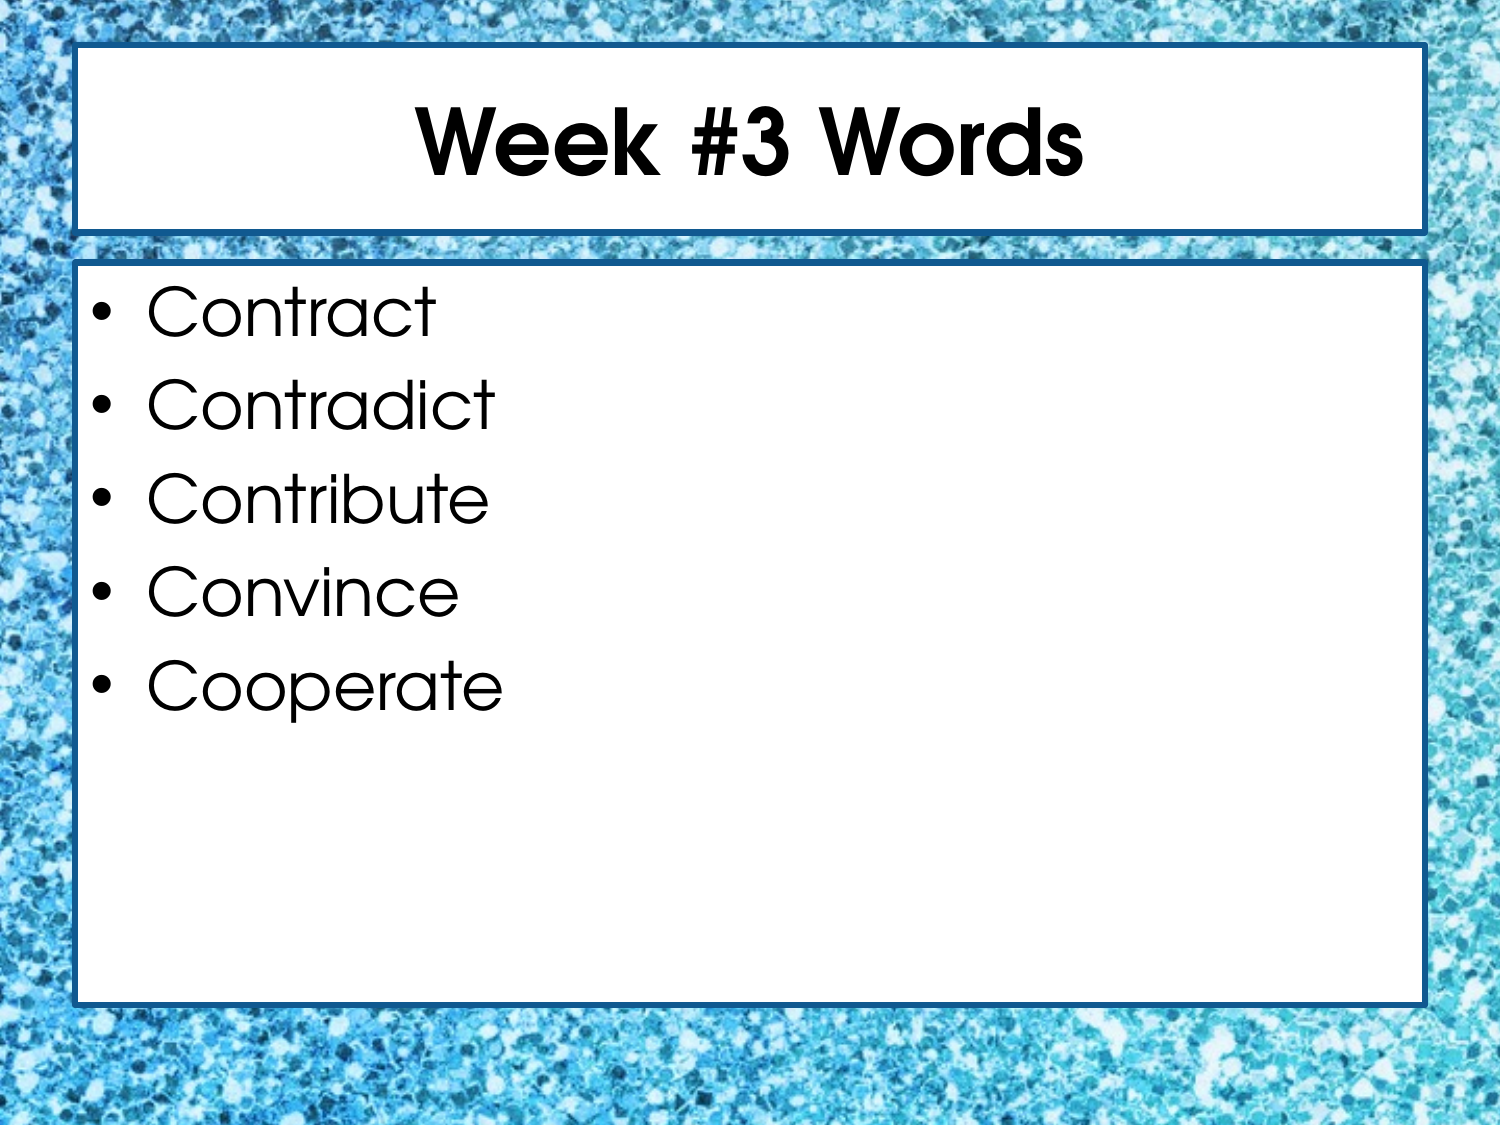

# Week #3 Words
Contract
Contradict
Contribute
Convince
Cooperate